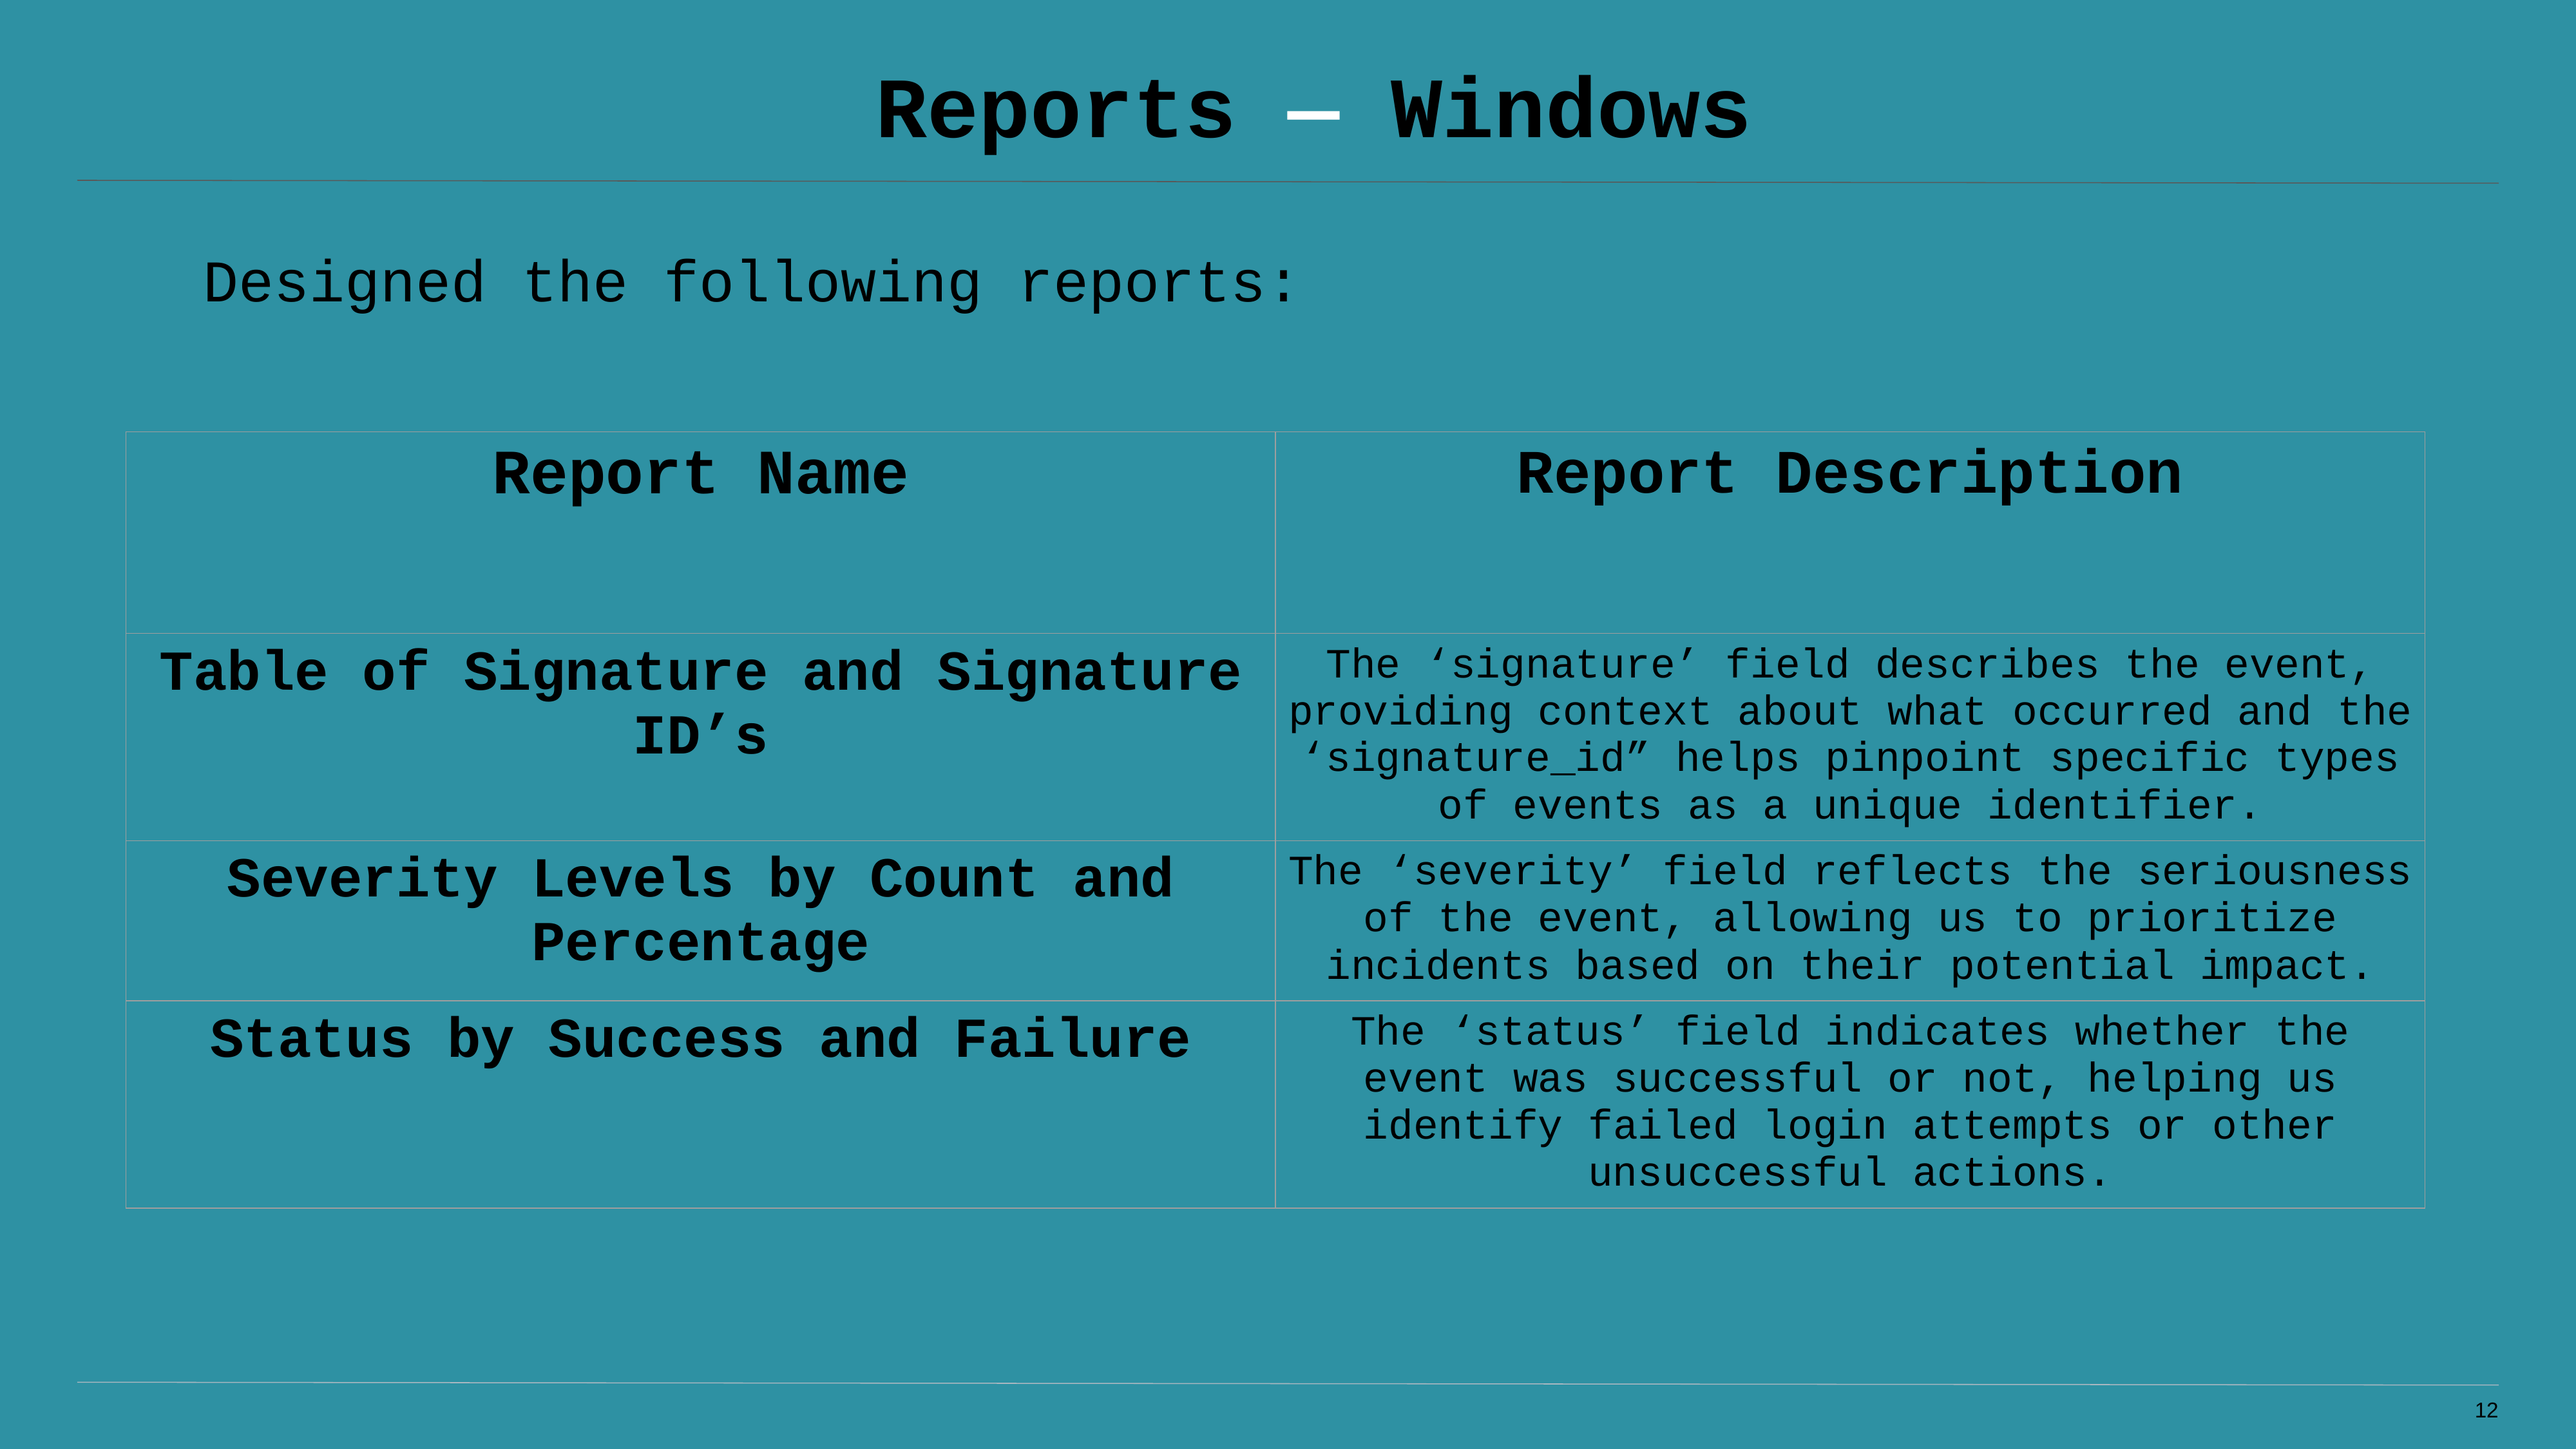

# Reports — Windows
Designed the following reports:

| Report Name | Report Description |
| --- | --- |
| Table of Signature and Signature ID’s | The ‘signature’ field describes the event, providing context about what occurred and the ‘signature\_id” helps pinpoint specific types of events as a unique identifier. |
| Severity Levels by Count and Percentage | The ‘severity’ field reflects the seriousness of the event, allowing us to prioritize incidents based on their potential impact. |
| Status by Success and Failure | The ‘status’ field indicates whether the event was successful or not, helping us identify failed login attempts or other unsuccessful actions. |
12